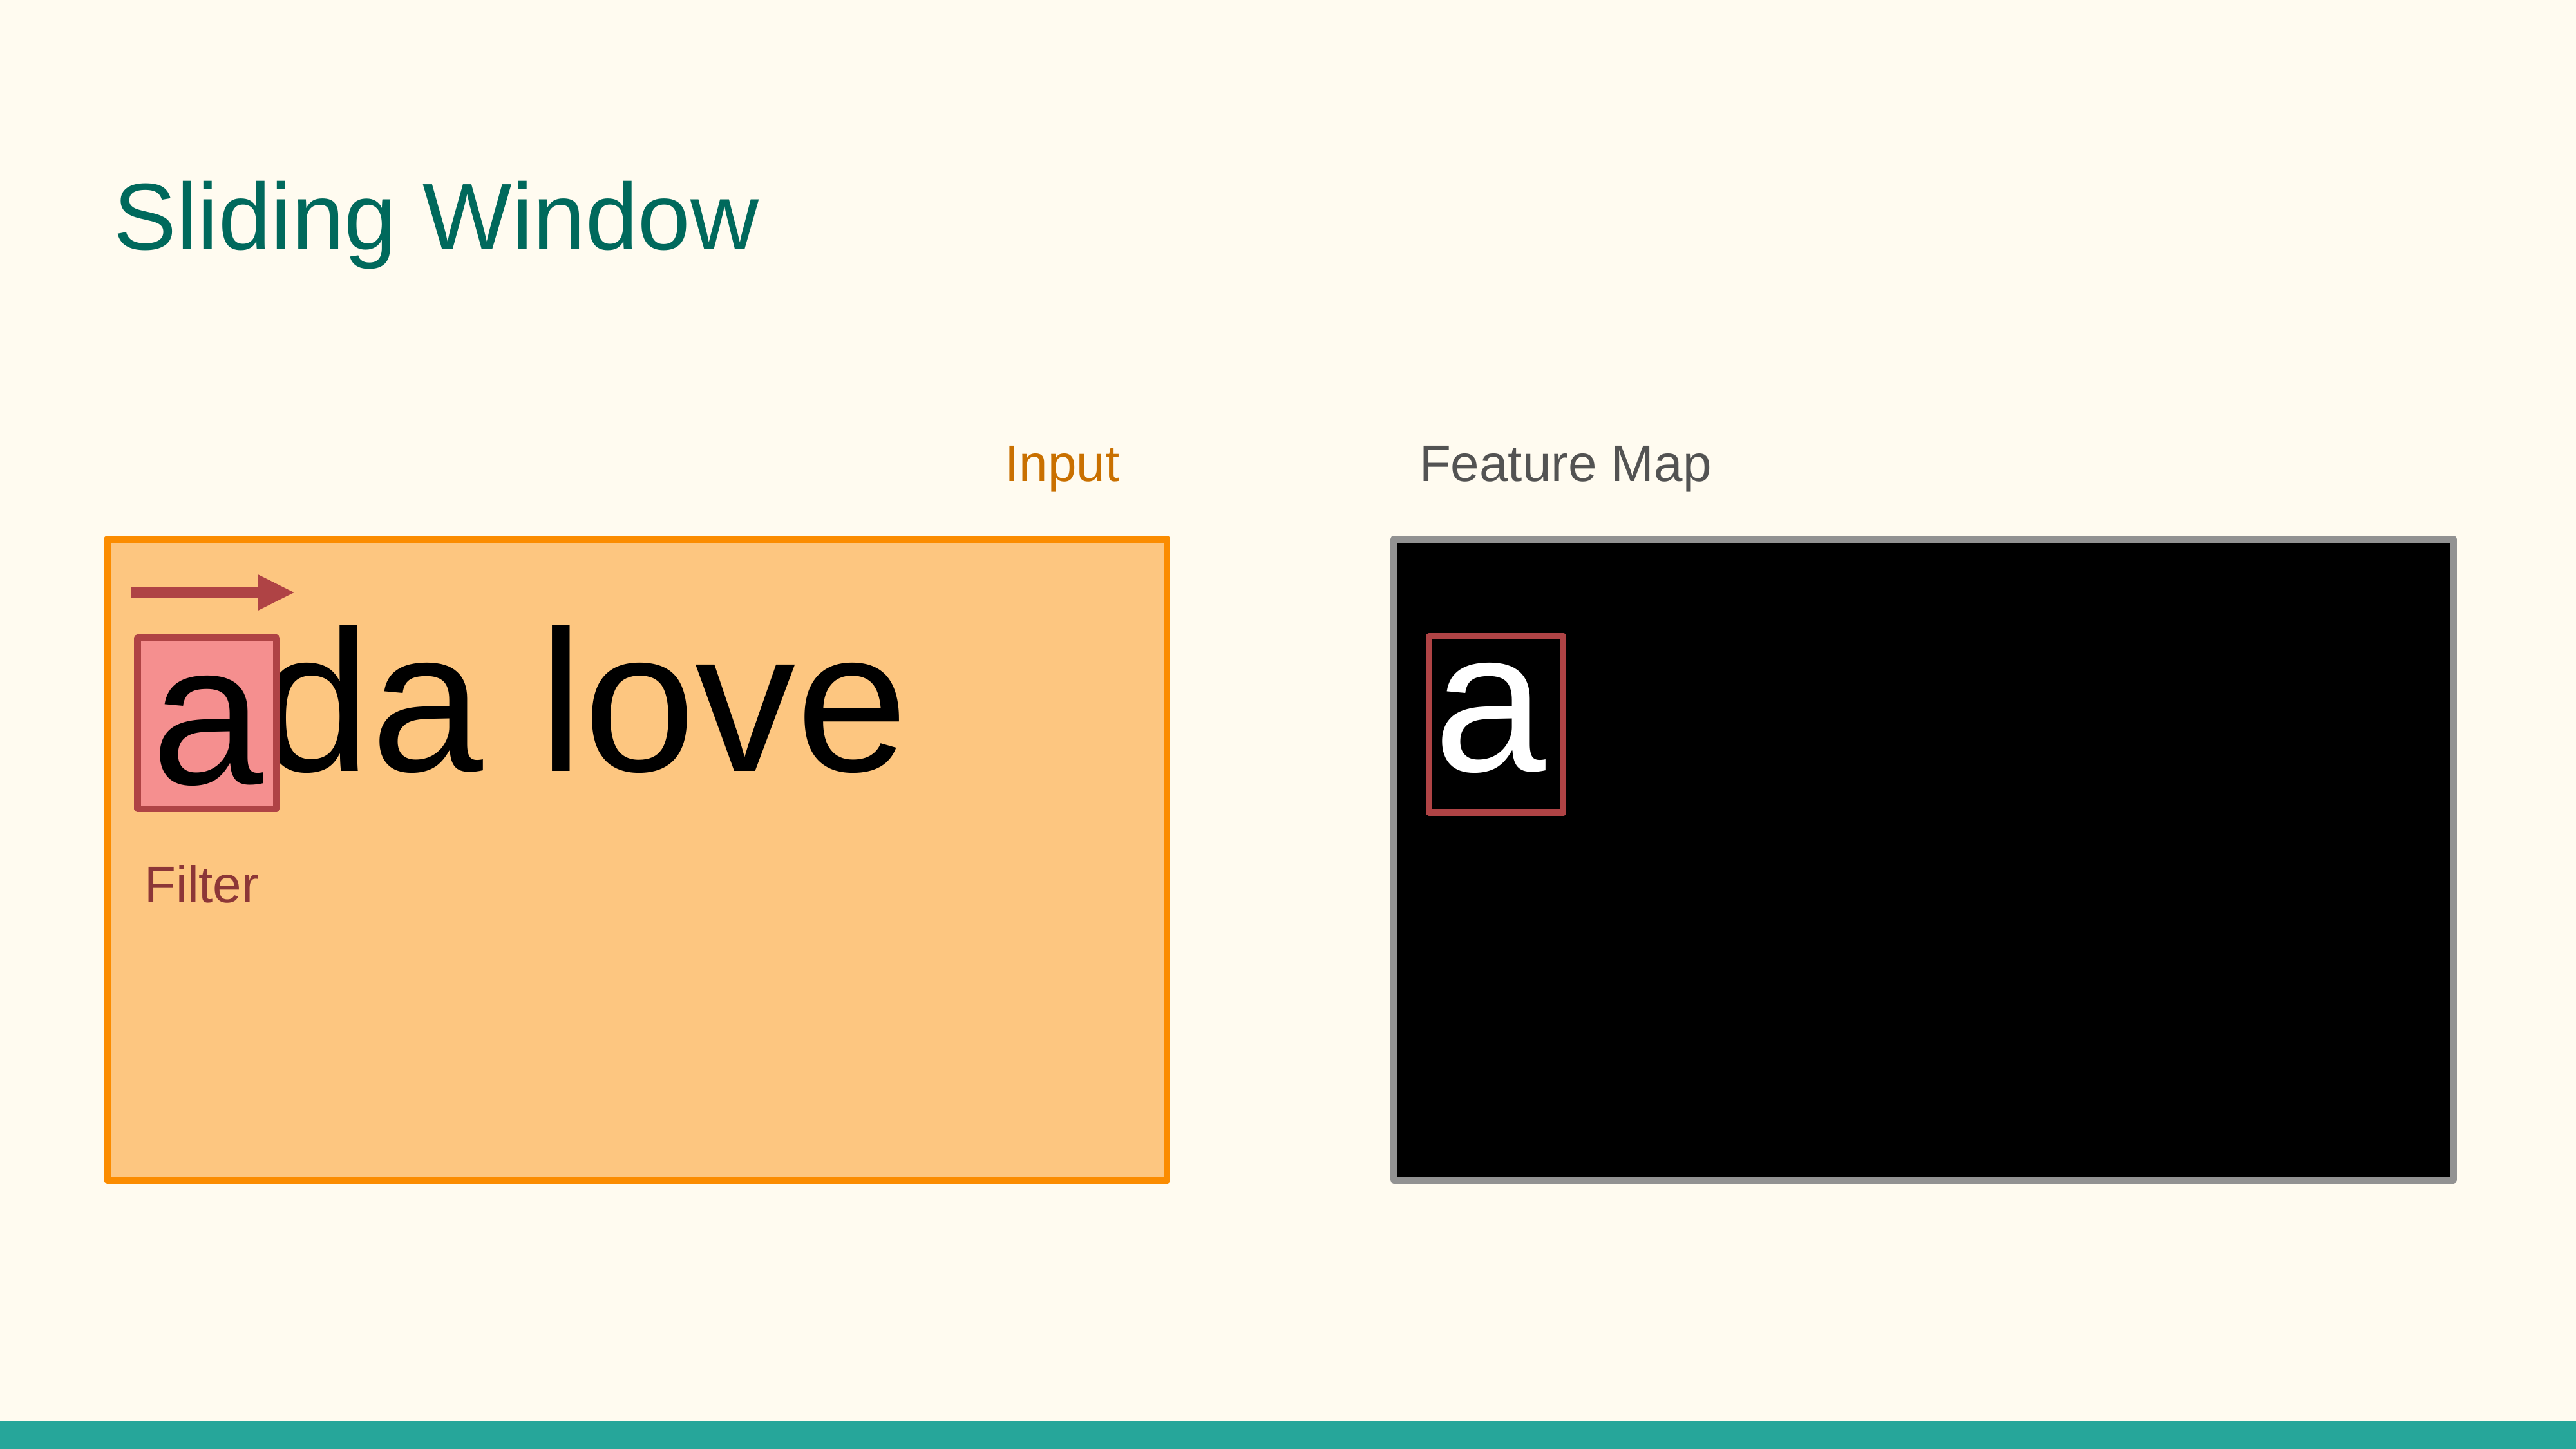

# Sliding Window
Input
Feature Map

ada love

ada love
a

Filter
8